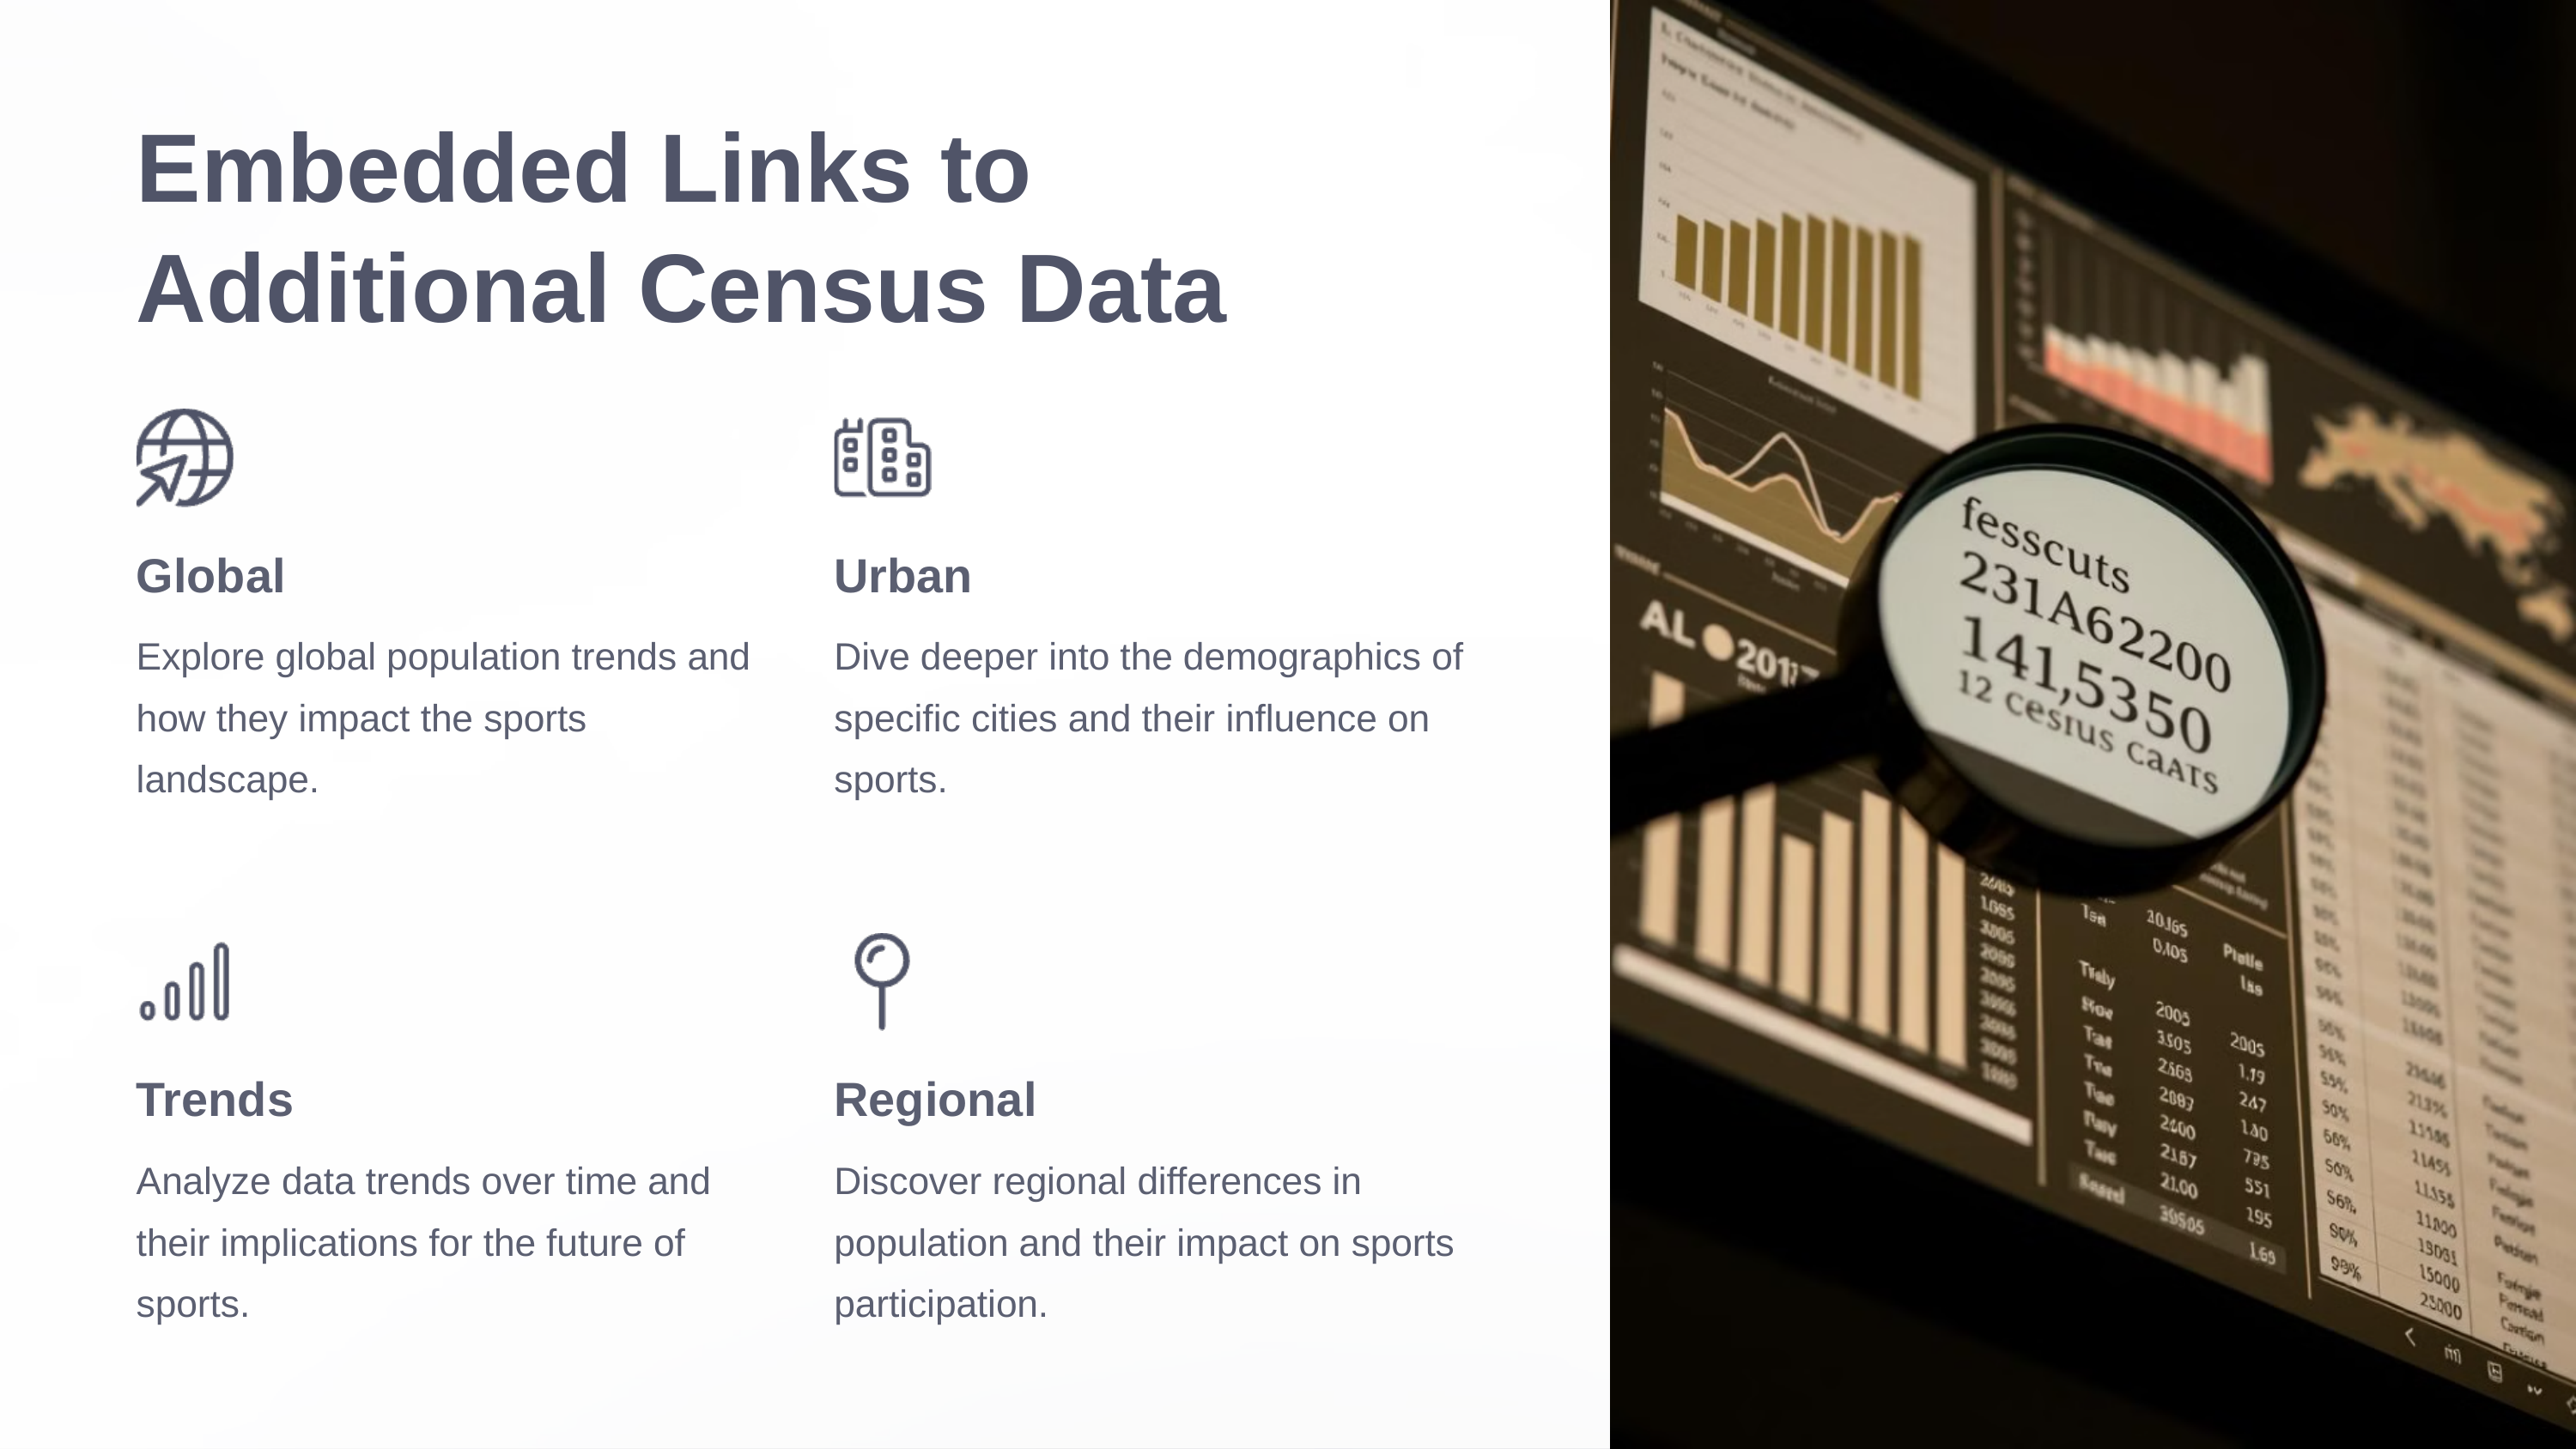

Embedded Links to Additional Census Data

Global
Urban
Explore global population trends and how they impact the sports landscape.
Dive deeper into the demographics of specific cities and their influence on sports.

Trends
Regional
Analyze data trends over time and their implications for the future of sports.
Discover regional differences in population and their impact on sports participation.